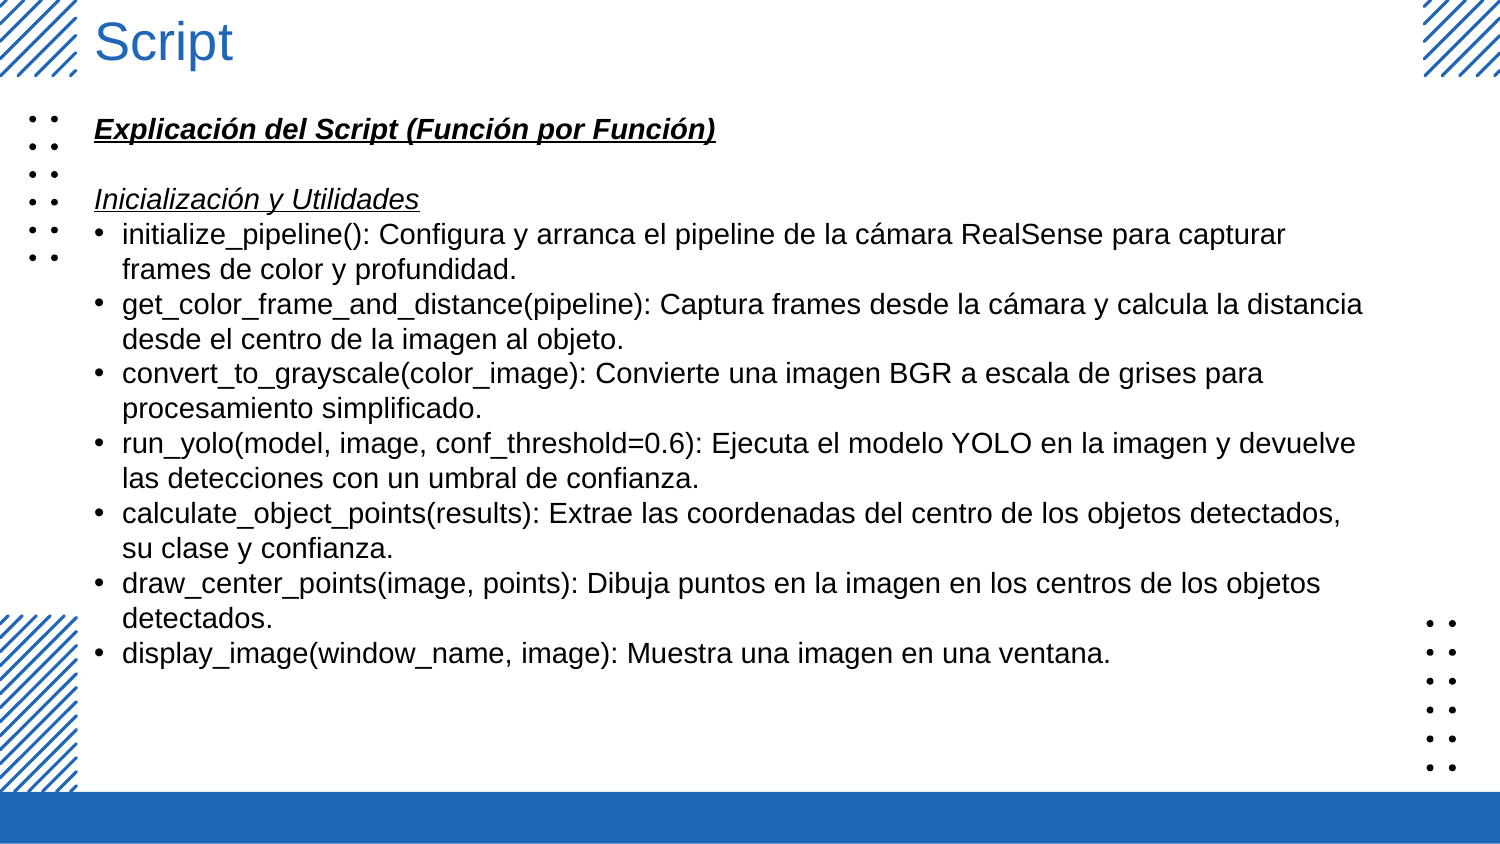

# Script
Explicación del Script (Función por Función)

Inicialización y Utilidades
initialize_pipeline(): Configura y arranca el pipeline de la cámara RealSense para capturar frames de color y profundidad.
get_color_frame_and_distance(pipeline): Captura frames desde la cámara y calcula la distancia desde el centro de la imagen al objeto.
convert_to_grayscale(color_image): Convierte una imagen BGR a escala de grises para procesamiento simplificado.
run_yolo(model, image, conf_threshold=0.6): Ejecuta el modelo YOLO en la imagen y devuelve las detecciones con un umbral de confianza.
calculate_object_points(results): Extrae las coordenadas del centro de los objetos detectados, su clase y confianza.
draw_center_points(image, points): Dibuja puntos en la imagen en los centros de los objetos detectados.
display_image(window_name, image): Muestra una imagen en una ventana.